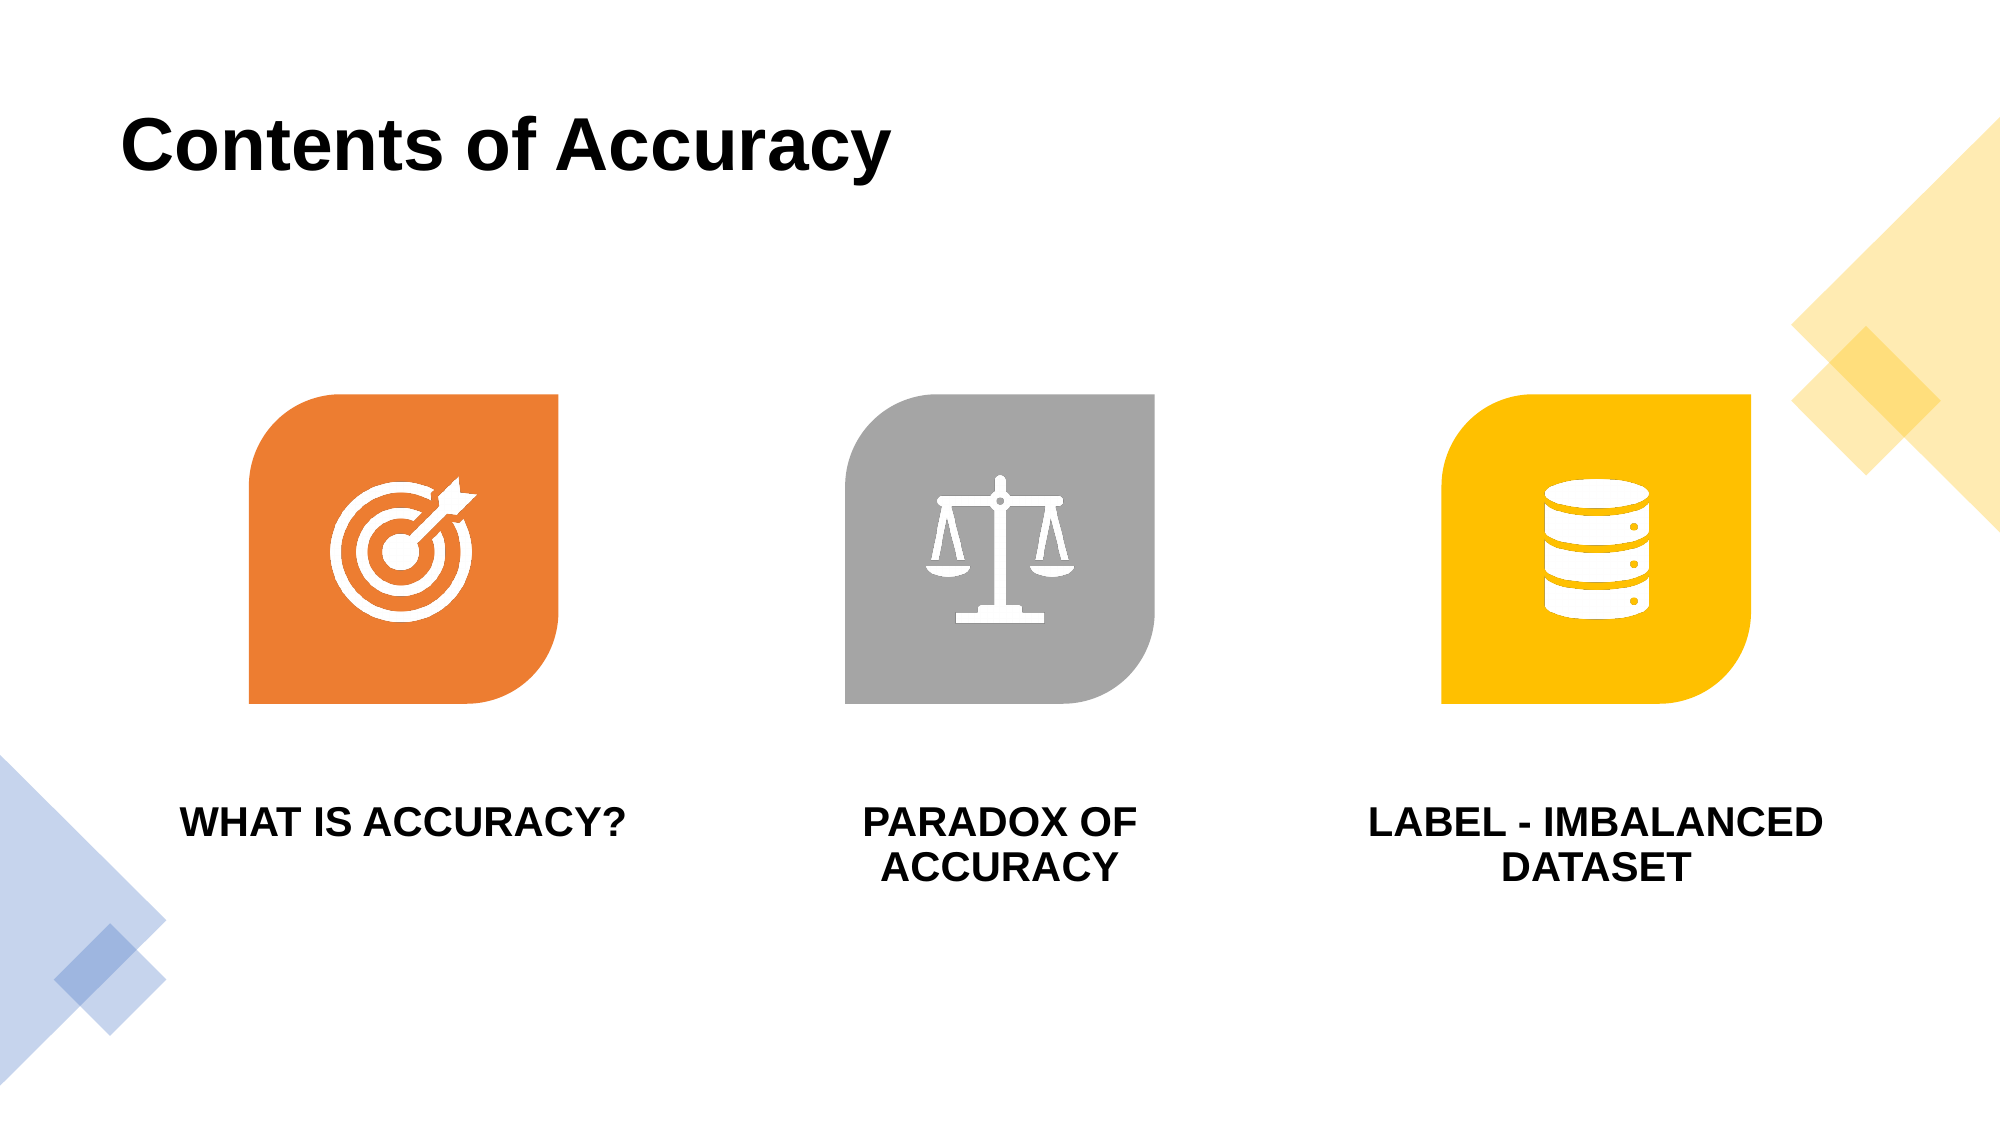

# Contents of Accuracy

What is Accuracy?
Paradox of Accuracy
Label - Imbalanced Dataset